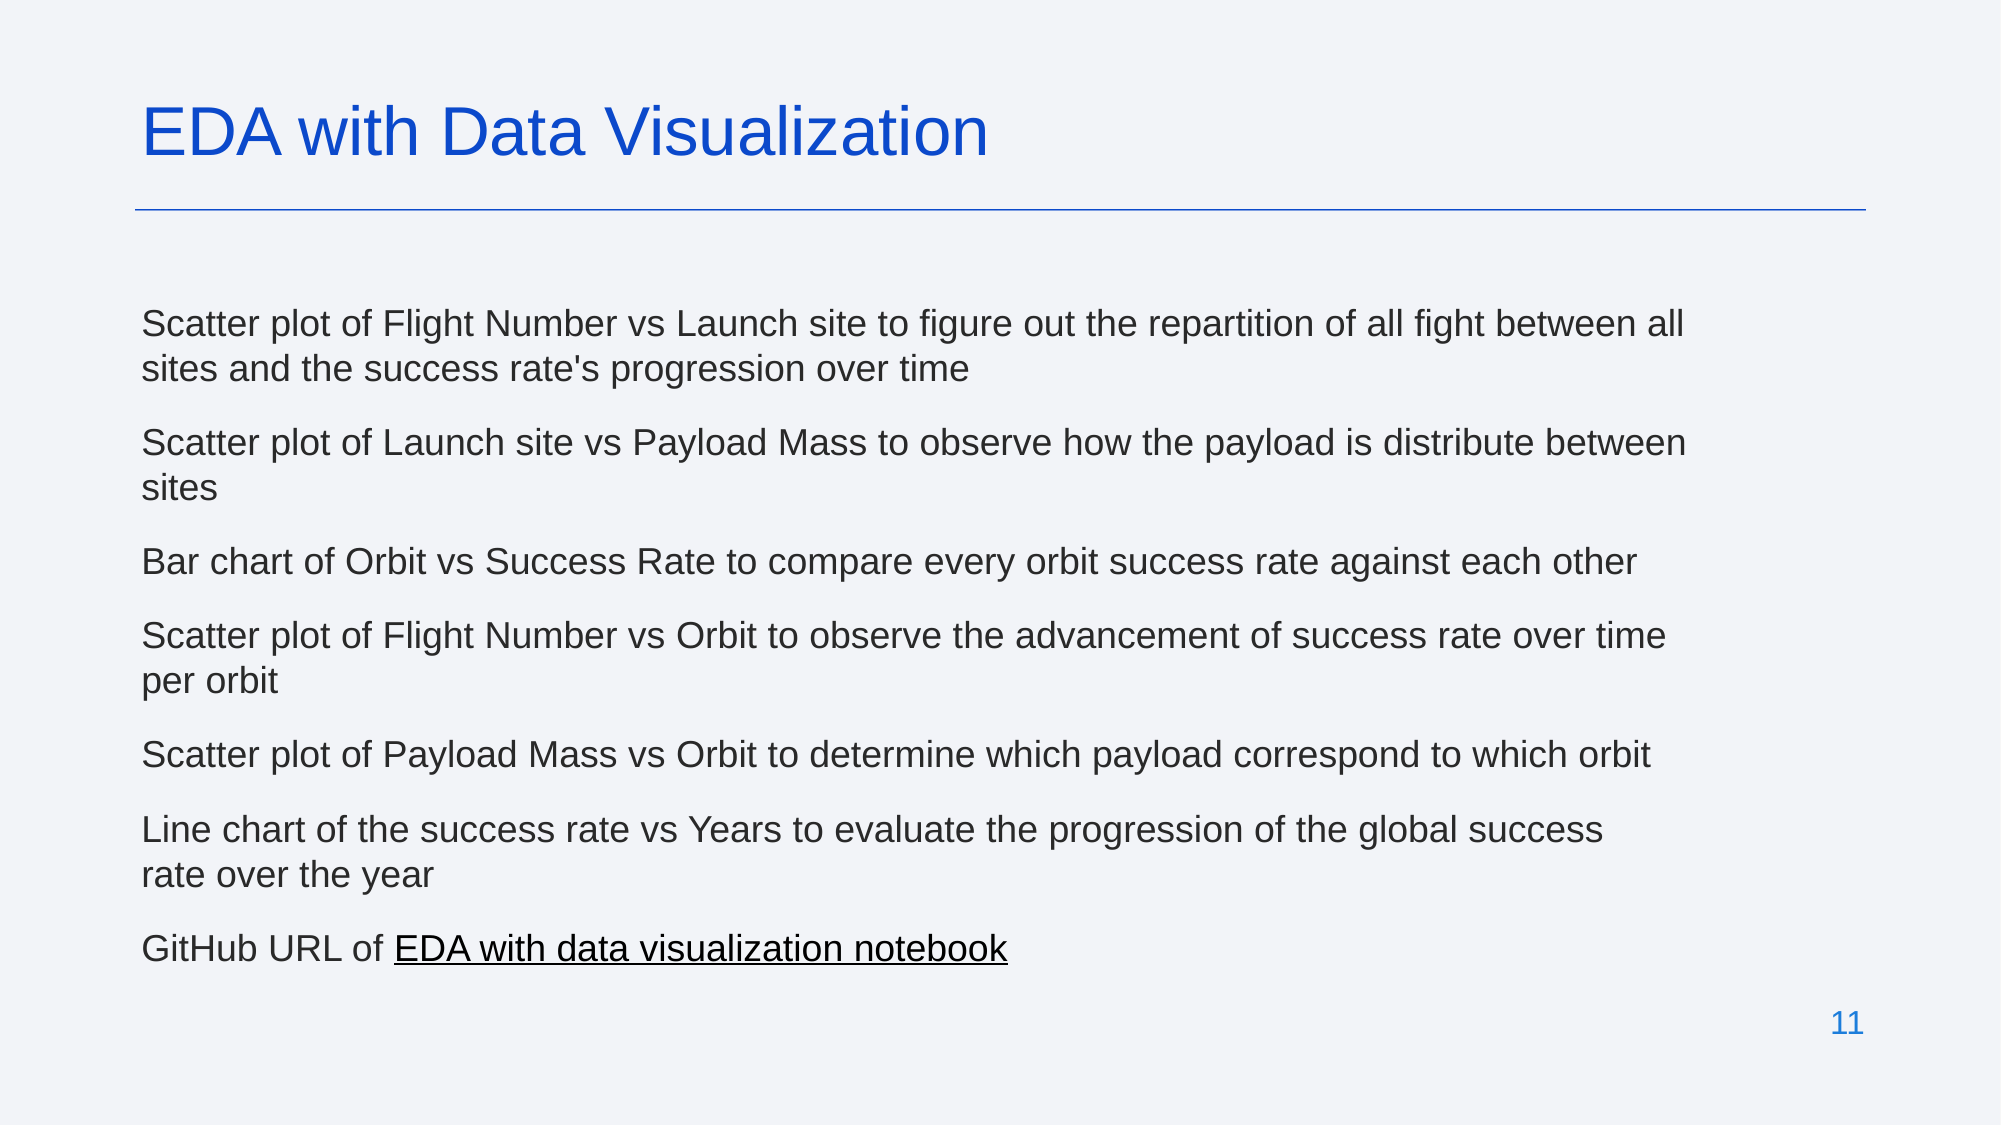

EDA with Data Visualization
Scatter plot of Flight Number vs Launch site to figure out the repartition of all fight between all sites and the success rate's progression over time
Scatter plot of Launch site vs Payload Mass to observe how the payload is distribute between sites
Bar chart of Orbit vs Success Rate to compare every orbit success rate against each other
Scatter plot of Flight Number vs Orbit to observe the advancement of success rate over time per orbit
Scatter plot of Payload Mass vs Orbit to determine which payload correspond to which orbit
Line chart of the success rate vs Years to evaluate the progression of the global success rate over the year
GitHub URL of EDA with data visualization notebook

11